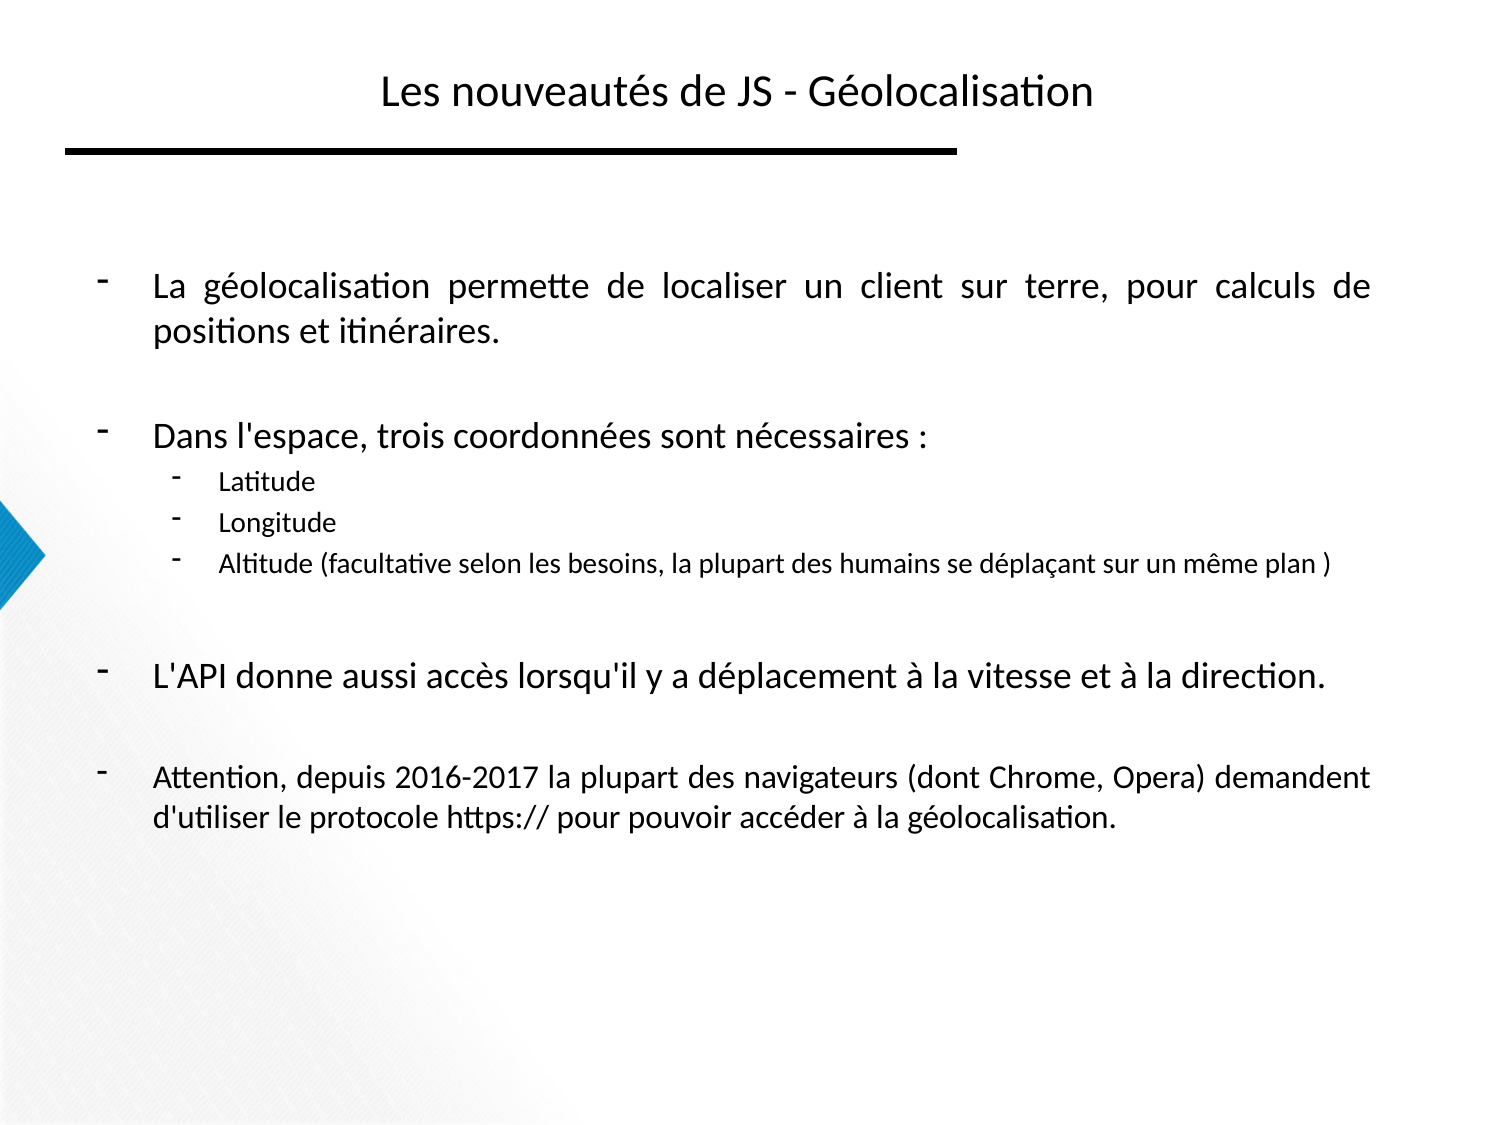

# Les nouveautés de JS - Géolocalisation
La géolocalisation permette de localiser un client sur terre, pour calculs de positions et itinéraires.

Dans l'espace, trois coordonnées sont nécessaires :
Latitude
Longitude
Altitude (facultative selon les besoins, la plupart des humains se déplaçant sur un même plan )

L'API donne aussi accès lorsqu'il y a déplacement à la vitesse et à la direction.

Attention, depuis 2016-2017 la plupart des navigateurs (dont Chrome, Opera) demandent d'utiliser le protocole https:// pour pouvoir accéder à la géolocalisation.